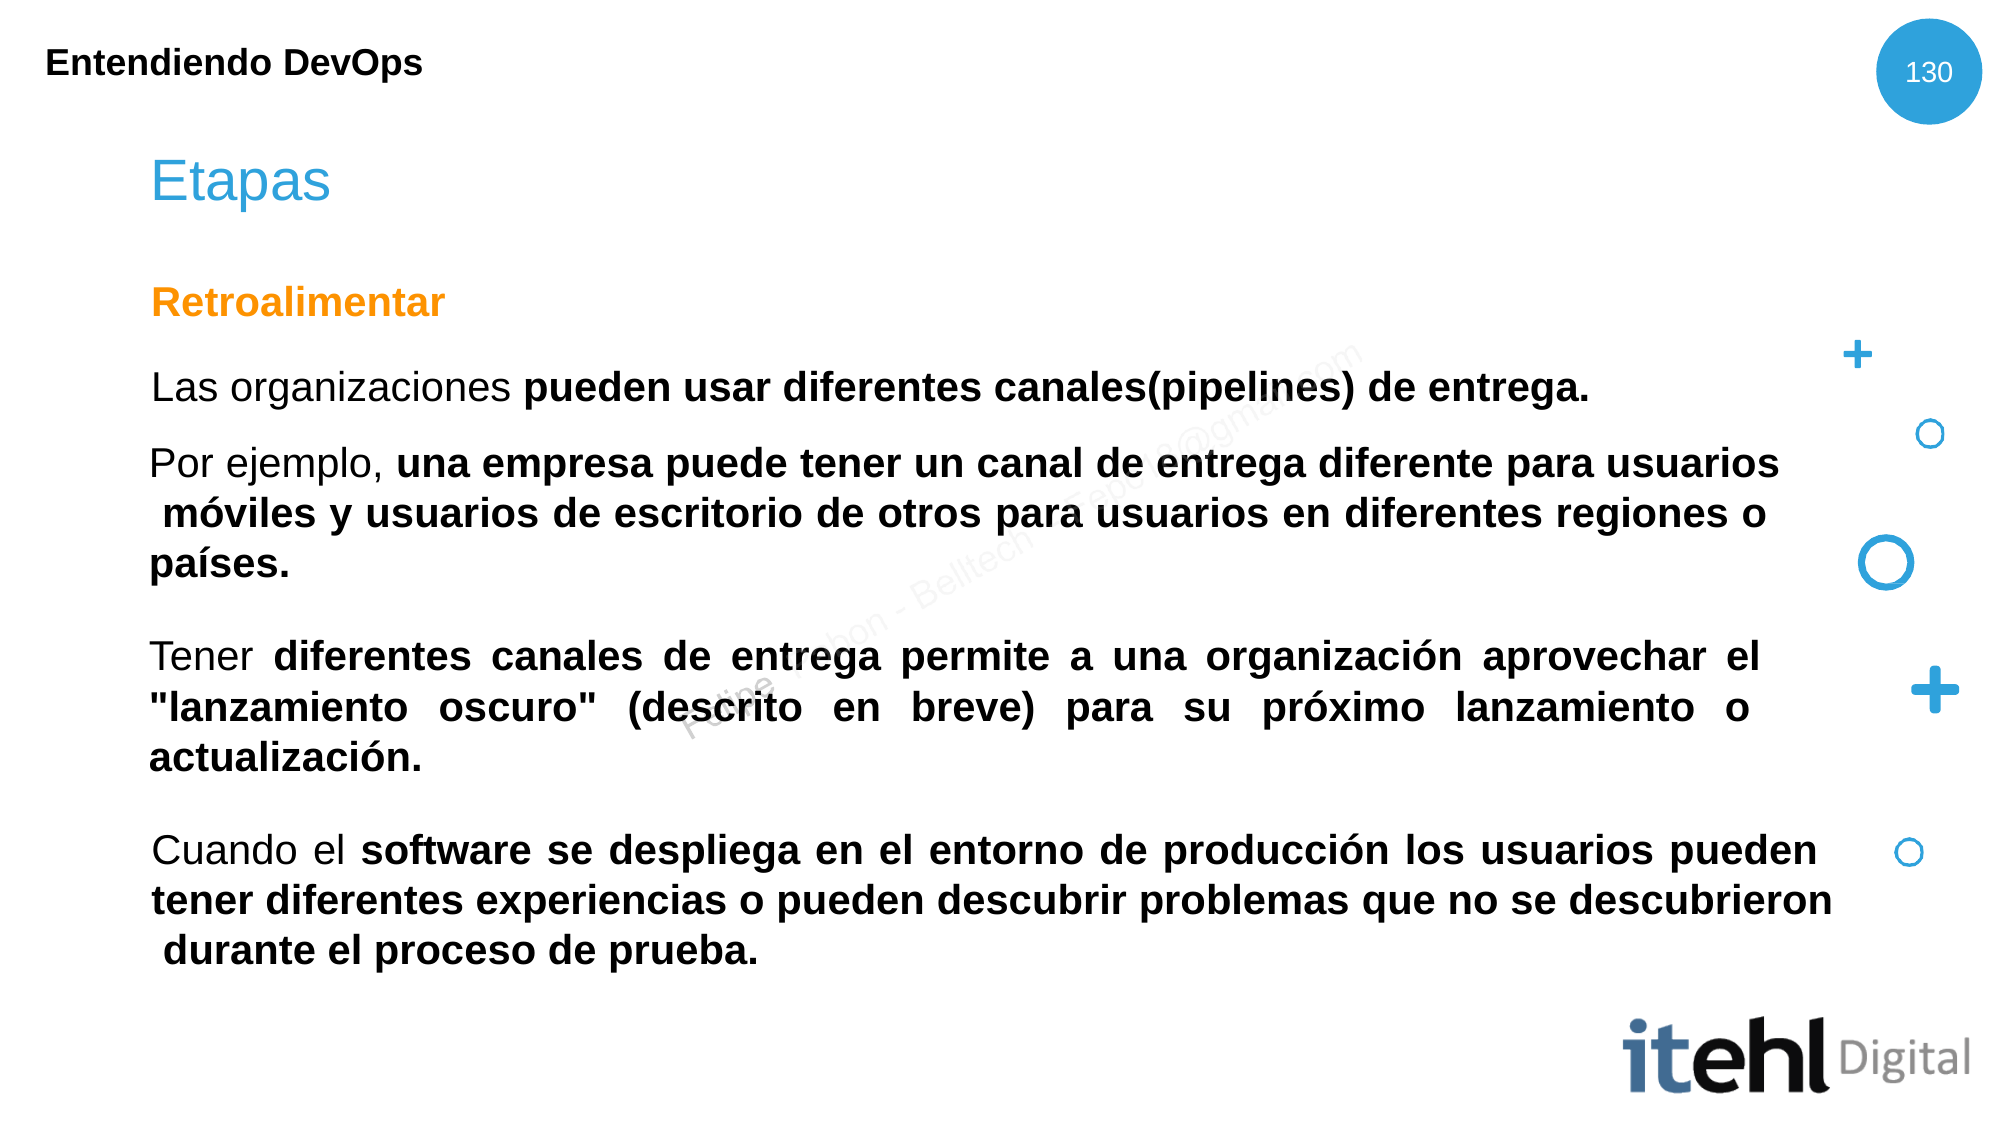

Entendiendo DevOps
130
# Etapas
Retroalimentar
Las organizaciones pueden usar diferentes canales(pipelines) de entrega.
Por ejemplo, una empresa puede tener un canal de entrega diferente para usuarios  móviles y usuarios de escritorio de otros para usuarios en diferentes regiones o  países.

Tener diferentes canales de entrega permite a una organización aprovechar el  "lanzamiento oscuro" (descrito en breve) para su próximo lanzamiento o  actualización.

Cuando el software se despliega en el entorno de producción los usuarios pueden  tener diferentes experiencias o pueden descubrir problemas que no se descubrieron  durante el proceso de prueba.